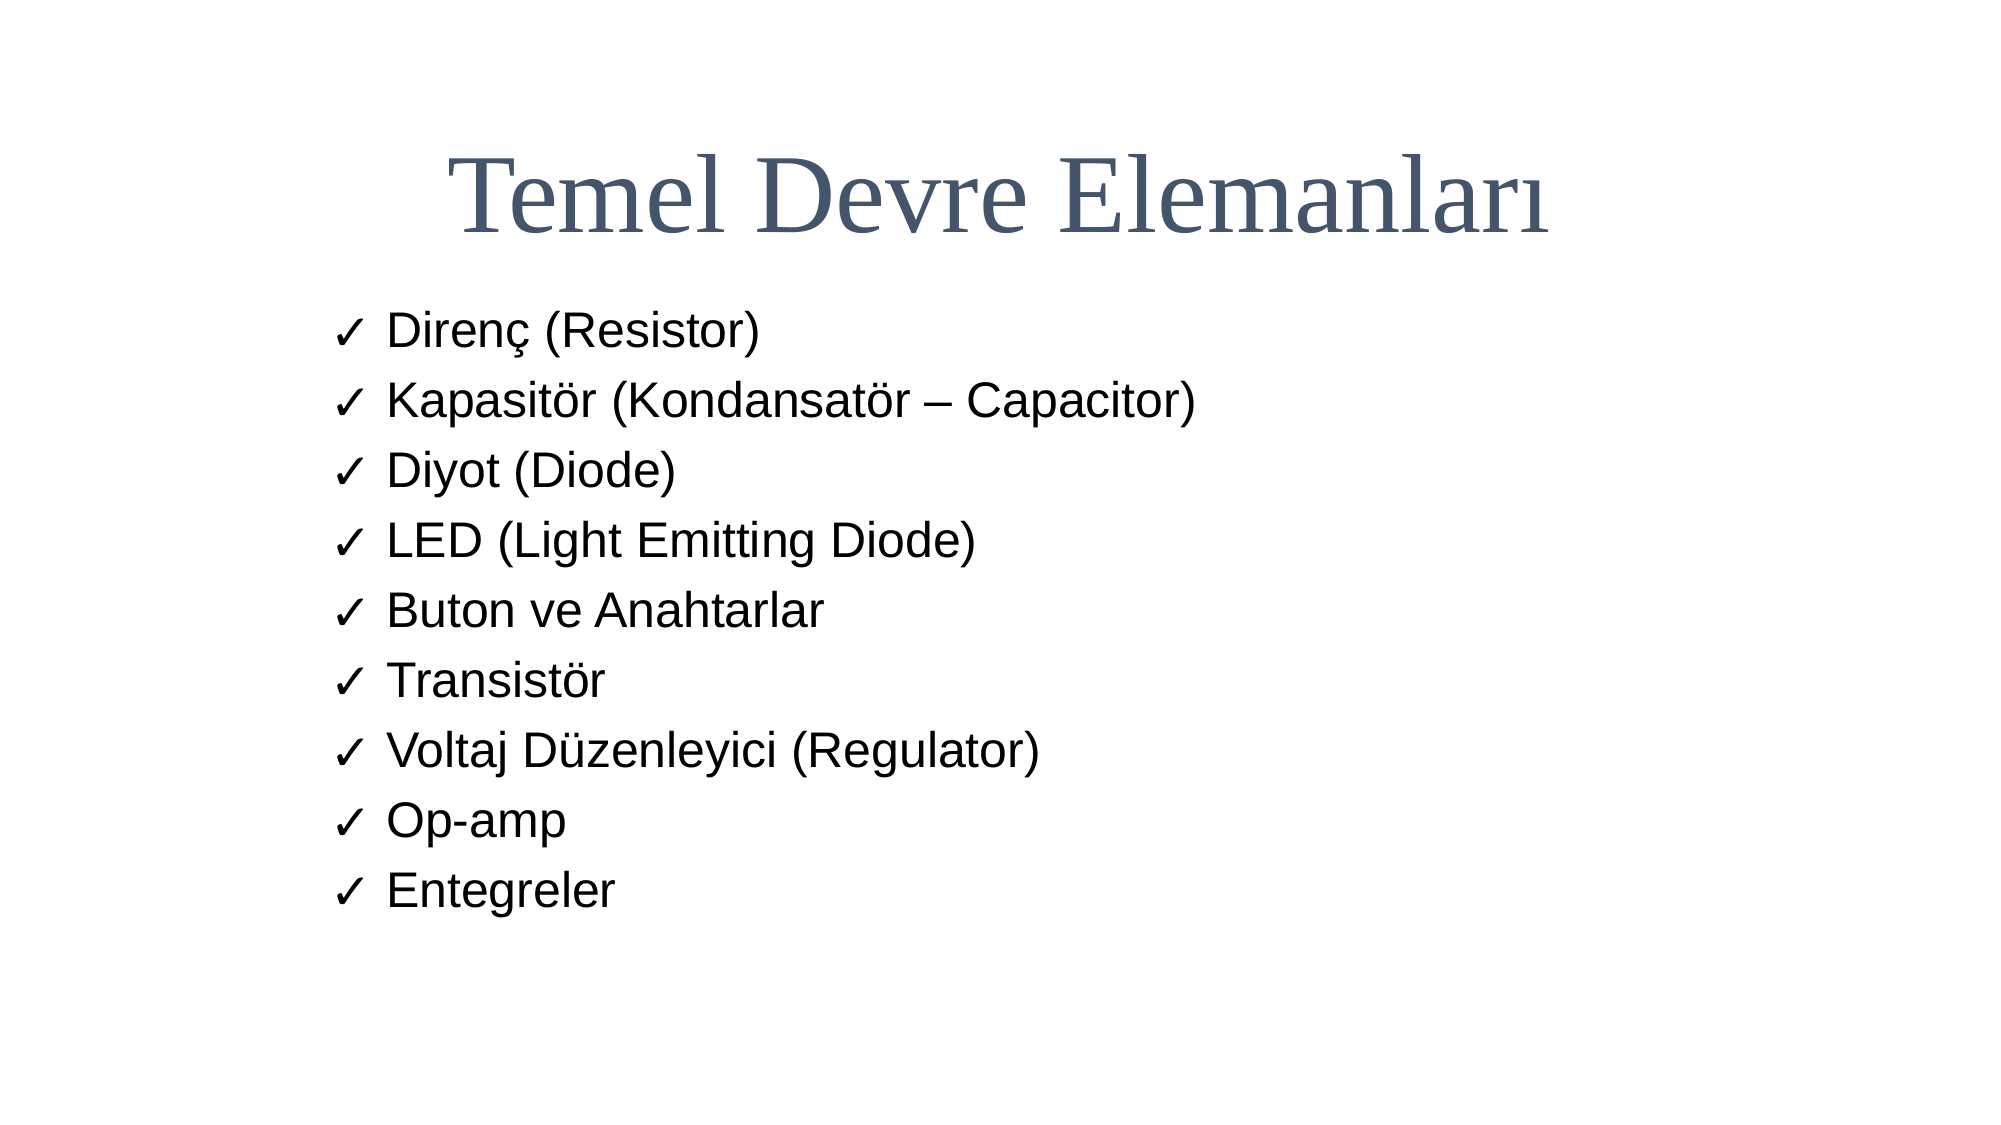

# Temel Devre Elemanları

Direnç (Resistor)
Kapasitör (Kondansatör – Capacitor)
Diyot (Diode)
LED (Light Emitting Diode)
Buton ve Anahtarlar
Transistör
Voltaj Düzenleyici (Regulator)
Op-amp
Entegreler